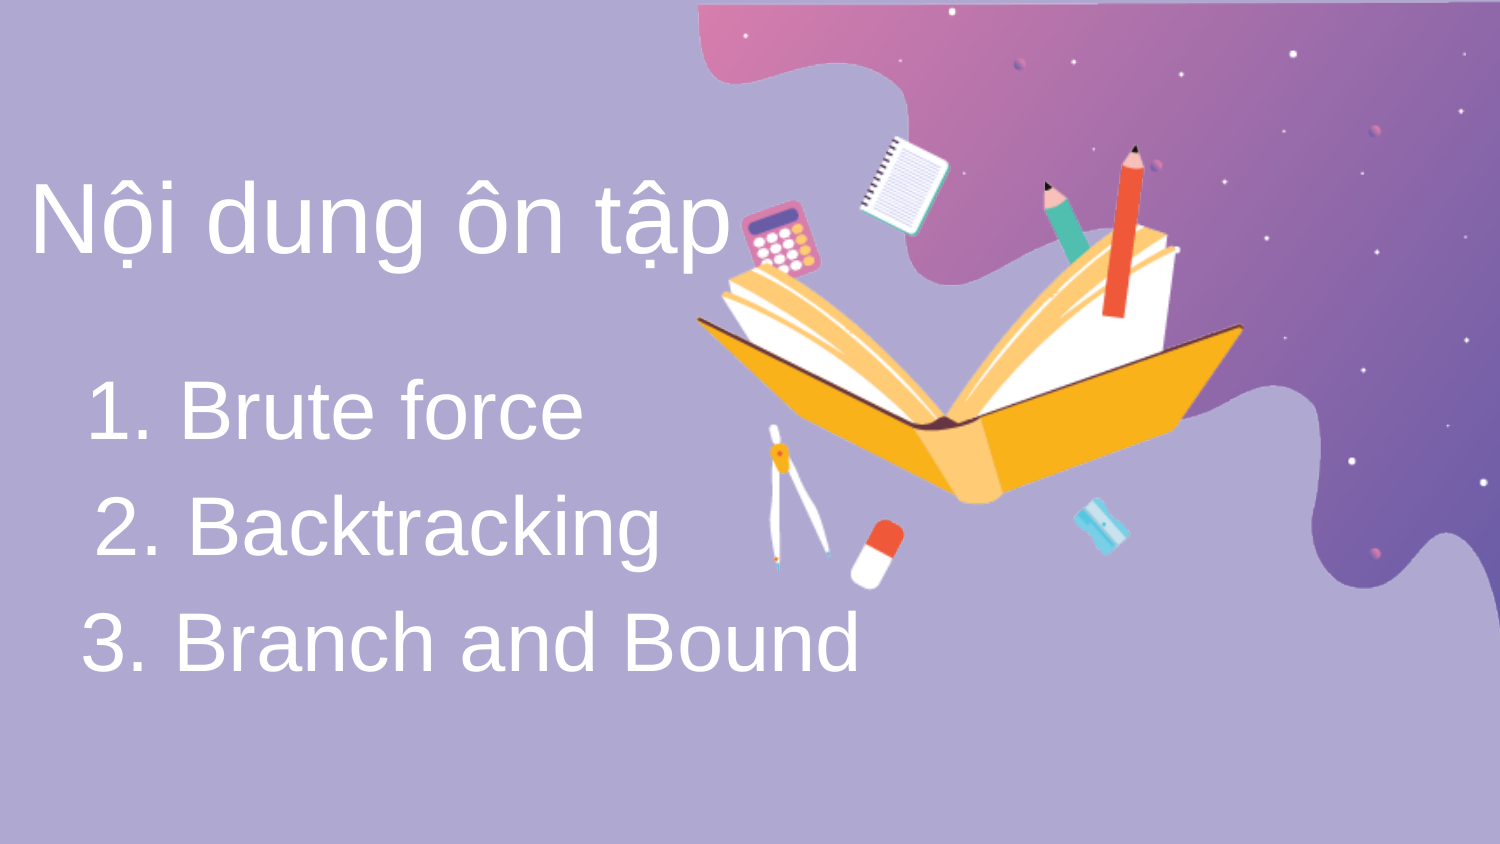

Nội dung ôn tập
 1. Brute force
 2. Backtracking
 3. Branch and Bound